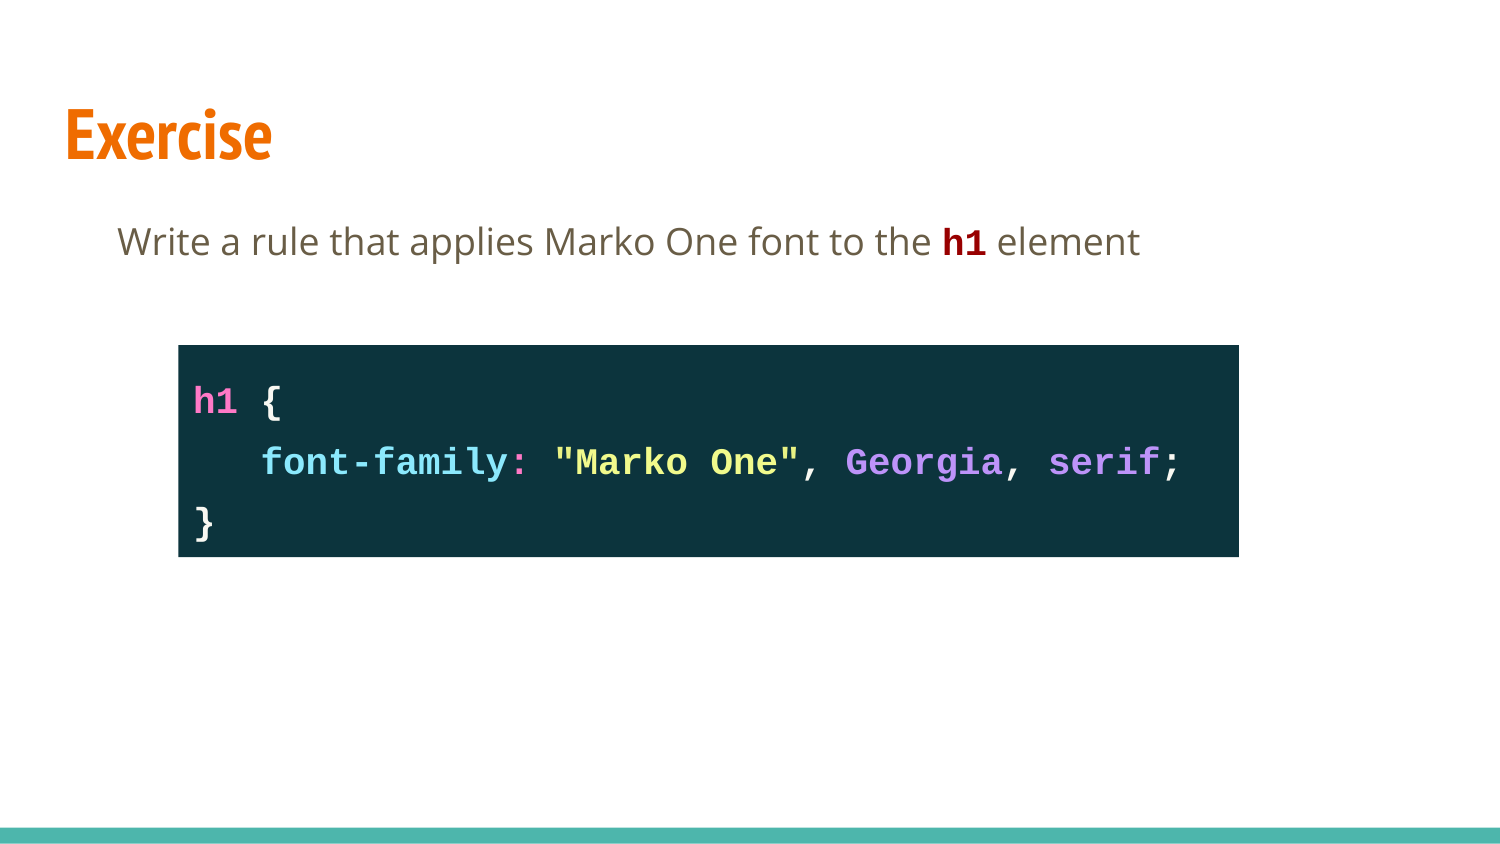

Exercise
Write a rule that applies Marko One font to the h1 element

h1 {
   font-family: "Marko One", Georgia, serif;
}